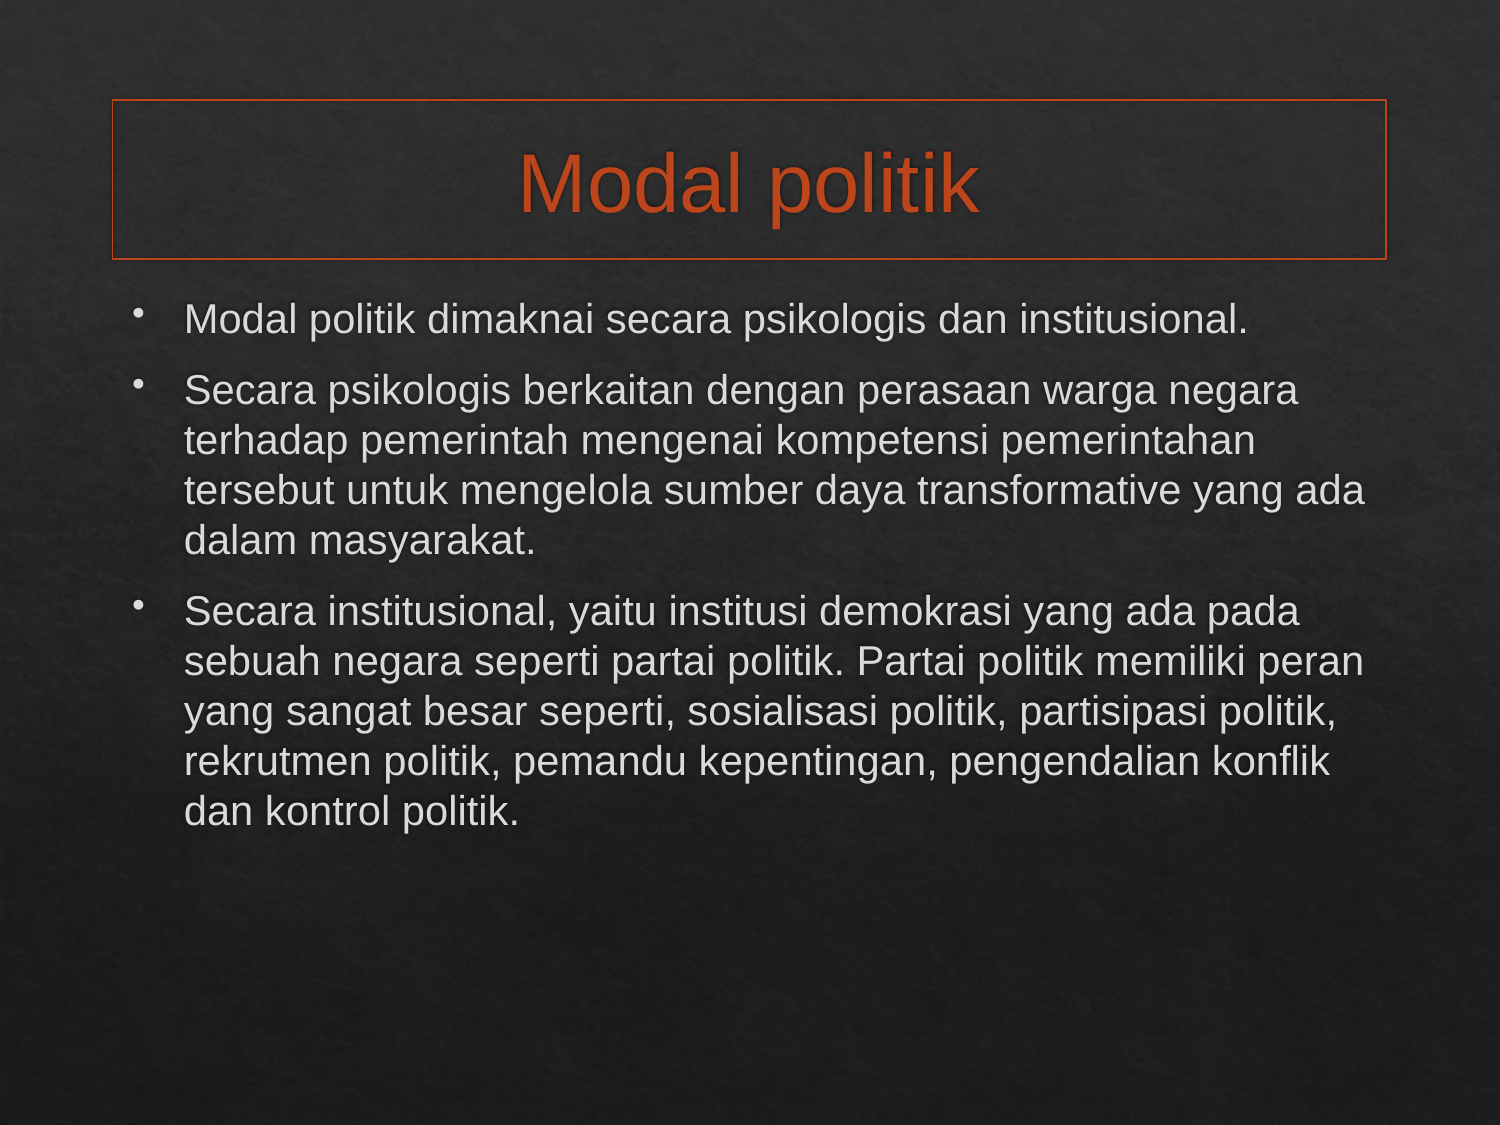

# Modal politik
Modal politik dimaknai secara psikologis dan institusional.
Secara psikologis berkaitan dengan perasaan warga negara terhadap pemerintah mengenai kompetensi pemerintahan tersebut untuk mengelola sumber daya transformative yang ada dalam masyarakat.
Secara institusional, yaitu institusi demokrasi yang ada pada sebuah negara seperti partai politik. Partai politik memiliki peran yang sangat besar seperti, sosialisasi politik, partisipasi politik, rekrutmen politik, pemandu kepentingan, pengendalian konflik dan kontrol politik.